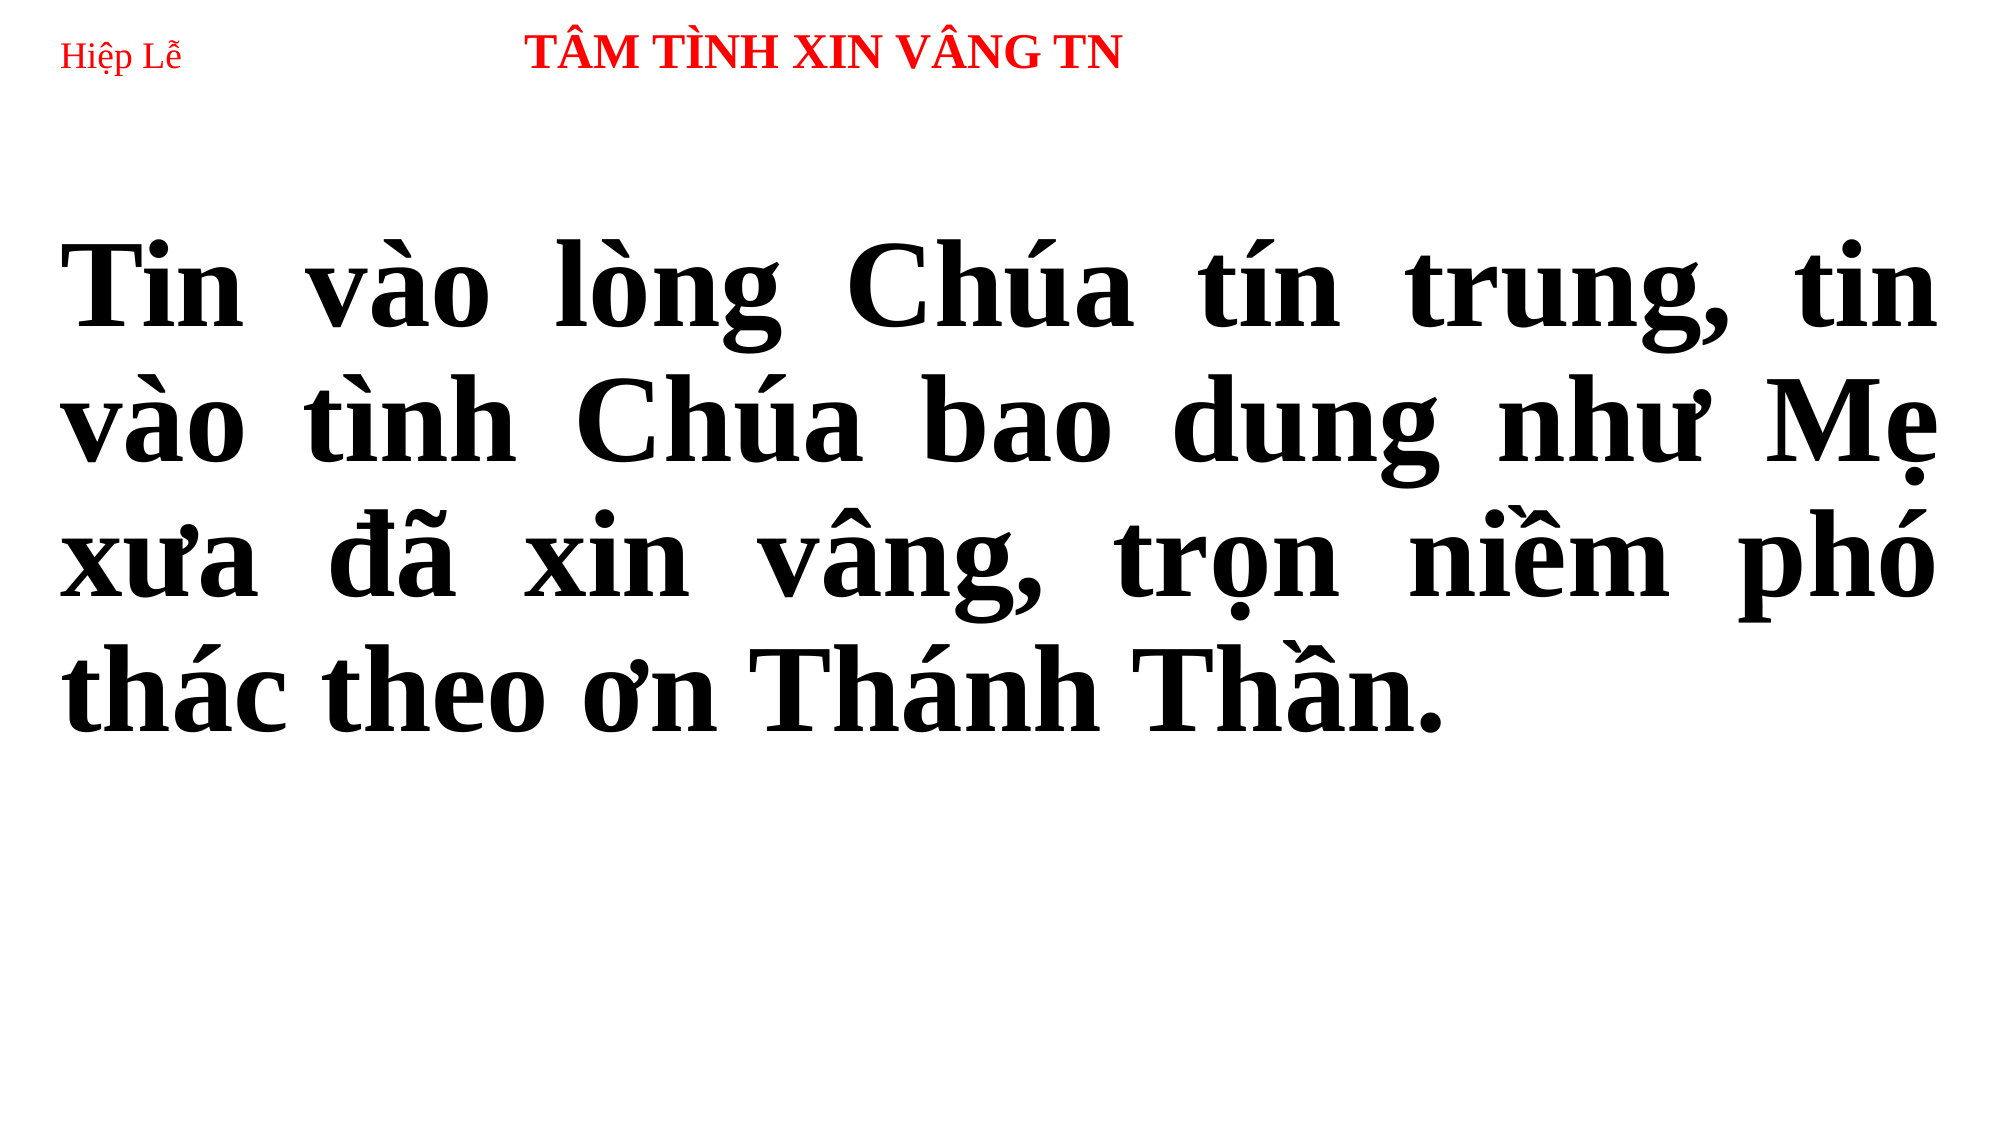

# Hiệp Lễ                                    TÂM TÌNH XIN VÂNG TN
Tin vào lòng Chúa tín trung, tin vào tình Chúa bao dung như Mẹ xưa đã xin vâng, trọn niềm phó thác theo ơn Thánh Thần.